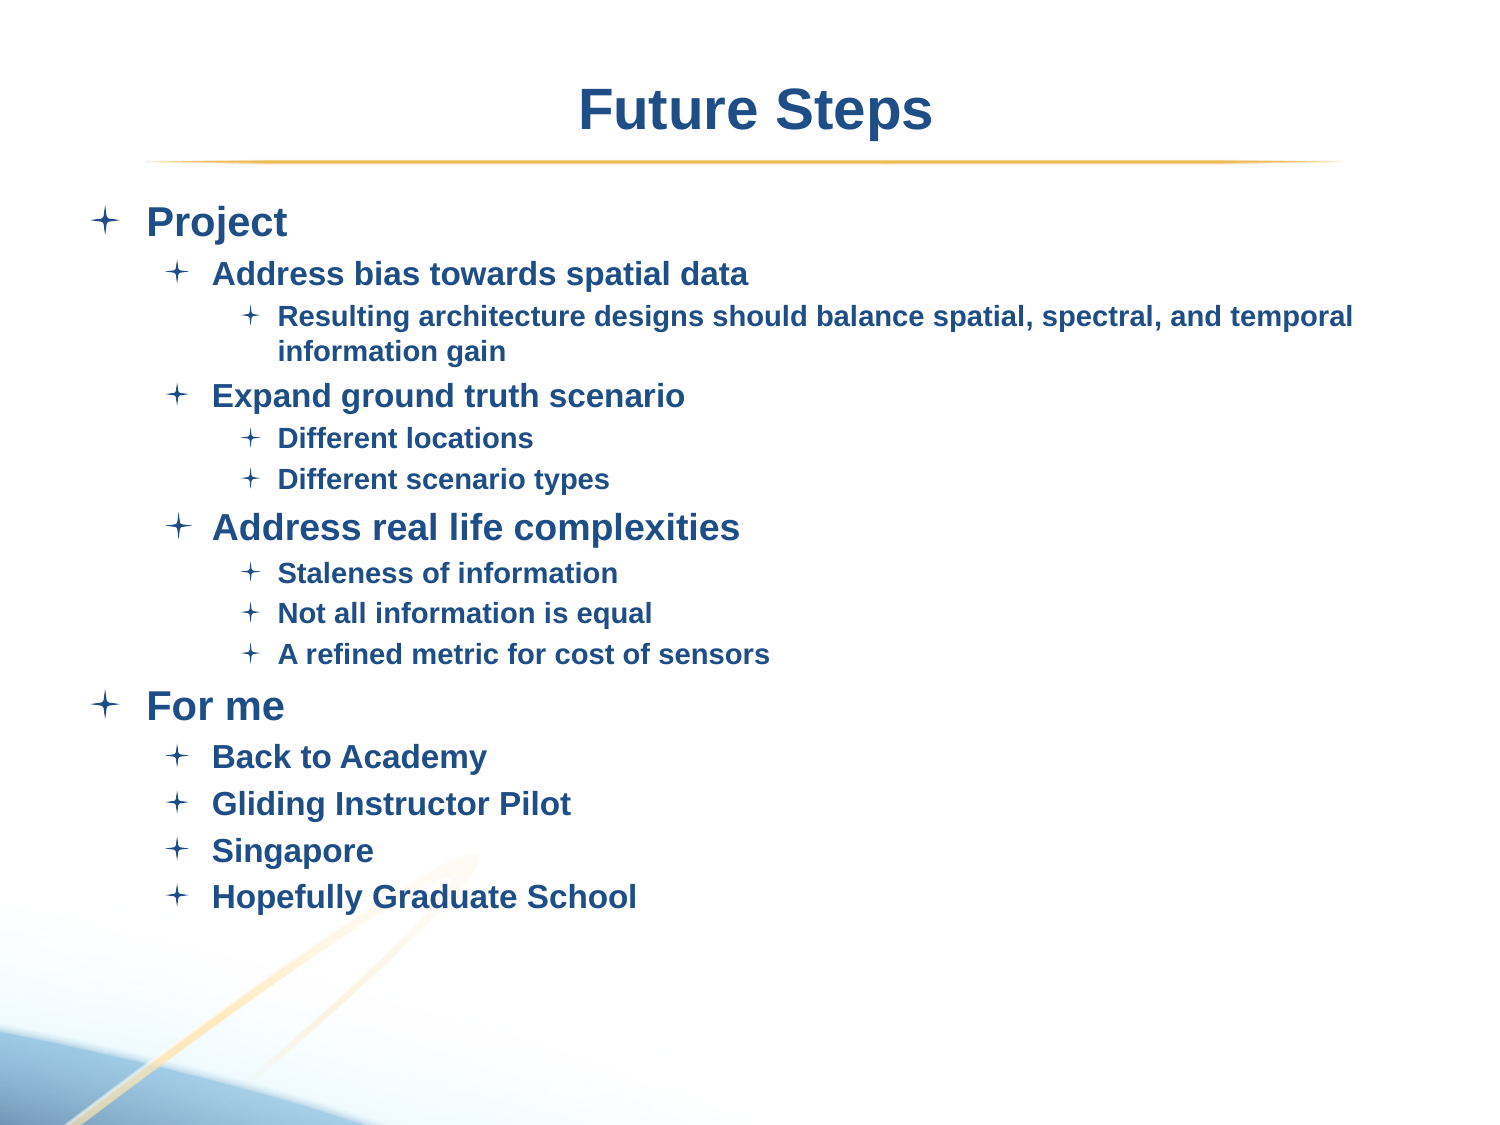

# Future Steps
Project
Address bias towards spatial data
Resulting architecture designs should balance spatial, spectral, and temporal information gain
Expand ground truth scenario
Different locations
Different scenario types
Address real life complexities
Staleness of information
Not all information is equal
A refined metric for cost of sensors
For me
Back to Academy
Gliding Instructor Pilot
Singapore
Hopefully Graduate School